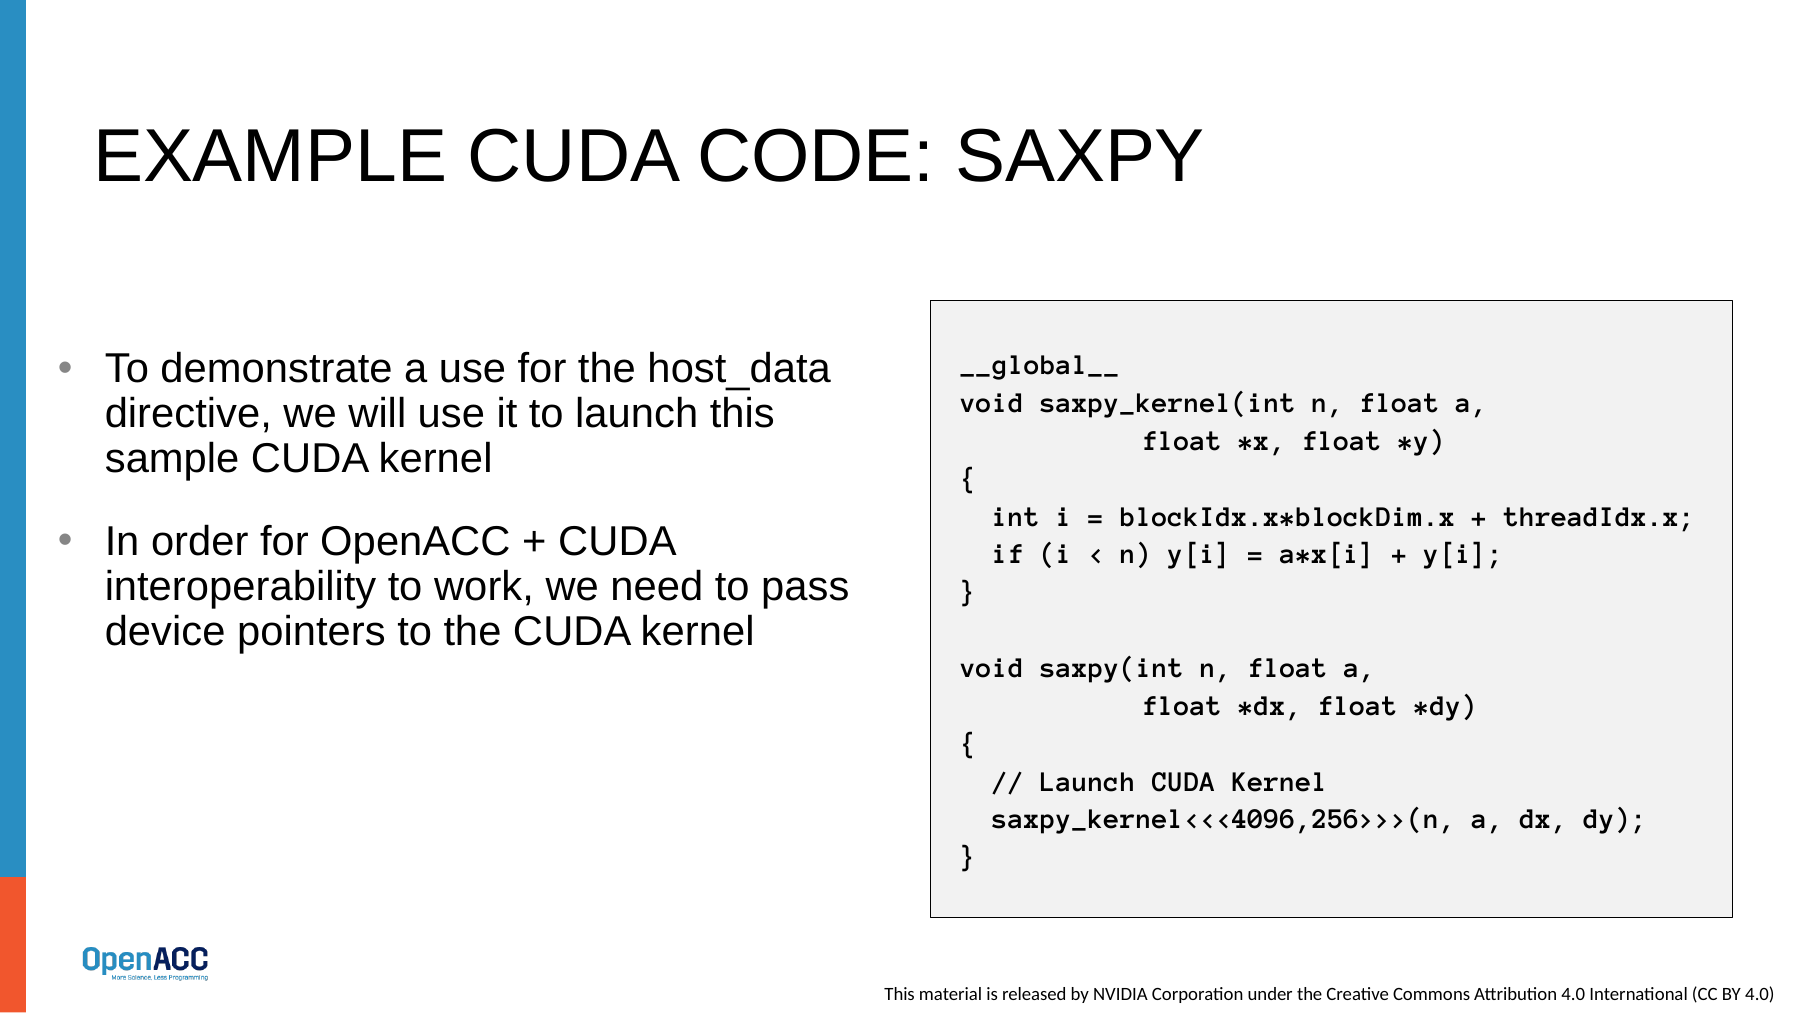

# Example cuda code: saxpy

__global__
void saxpy_kernel(int n, float a,
	  float *x, float *y)
{
  int i = blockIdx.x*blockDim.x + threadIdx.x;
  if (i < n) y[i] = a*x[i] + y[i];
}

void saxpy(int n, float a,
	  float *dx, float *dy)
{
  // Launch CUDA Kernel
  saxpy_kernel<<<4096,256>>>(n, a, dx, dy);
}

To demonstrate a use for the host_data directive, we will use it to launch this sample CUDA kernel
In order for OpenACC + CUDA interoperability to work, we need to pass device pointers to the CUDA kernel